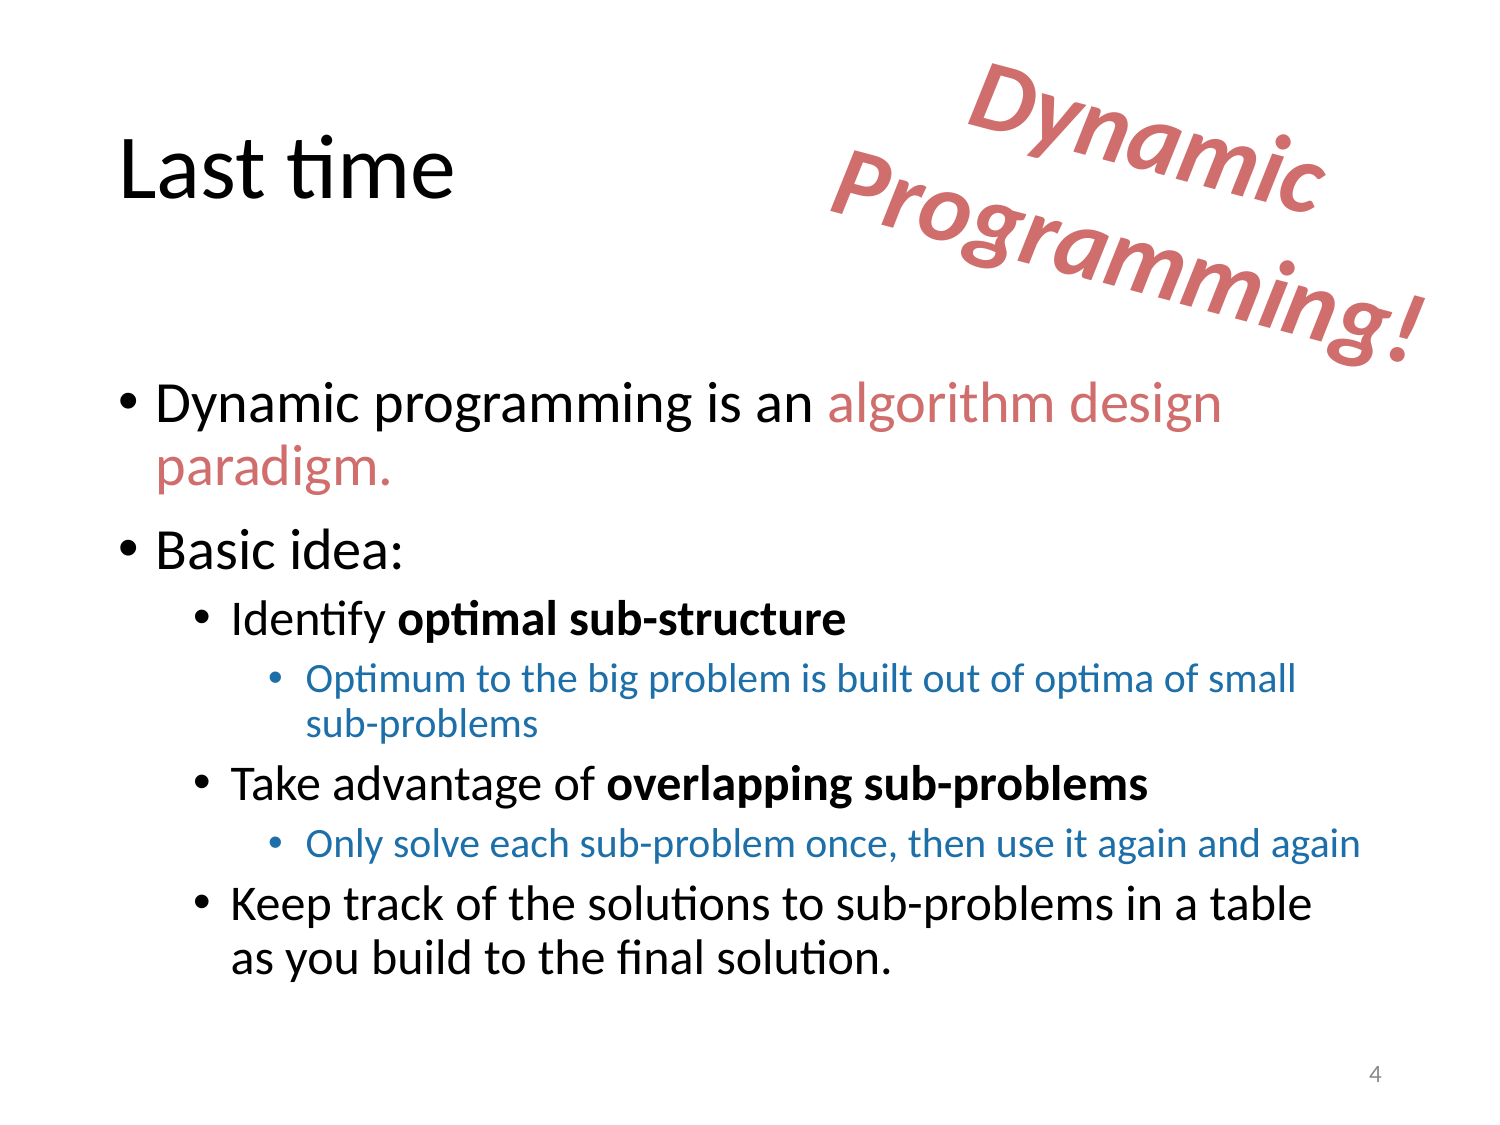

# Last time
Dynamic
Programming!
Dynamic programming is an algorithm design paradigm.
Basic idea:
Identify optimal sub-structure
Optimum to the big problem is built out of optima of small sub-problems
Take advantage of overlapping sub-problems
Only solve each sub-problem once, then use it again and again
Keep track of the solutions to sub-problems in a table as you build to the final solution.
4